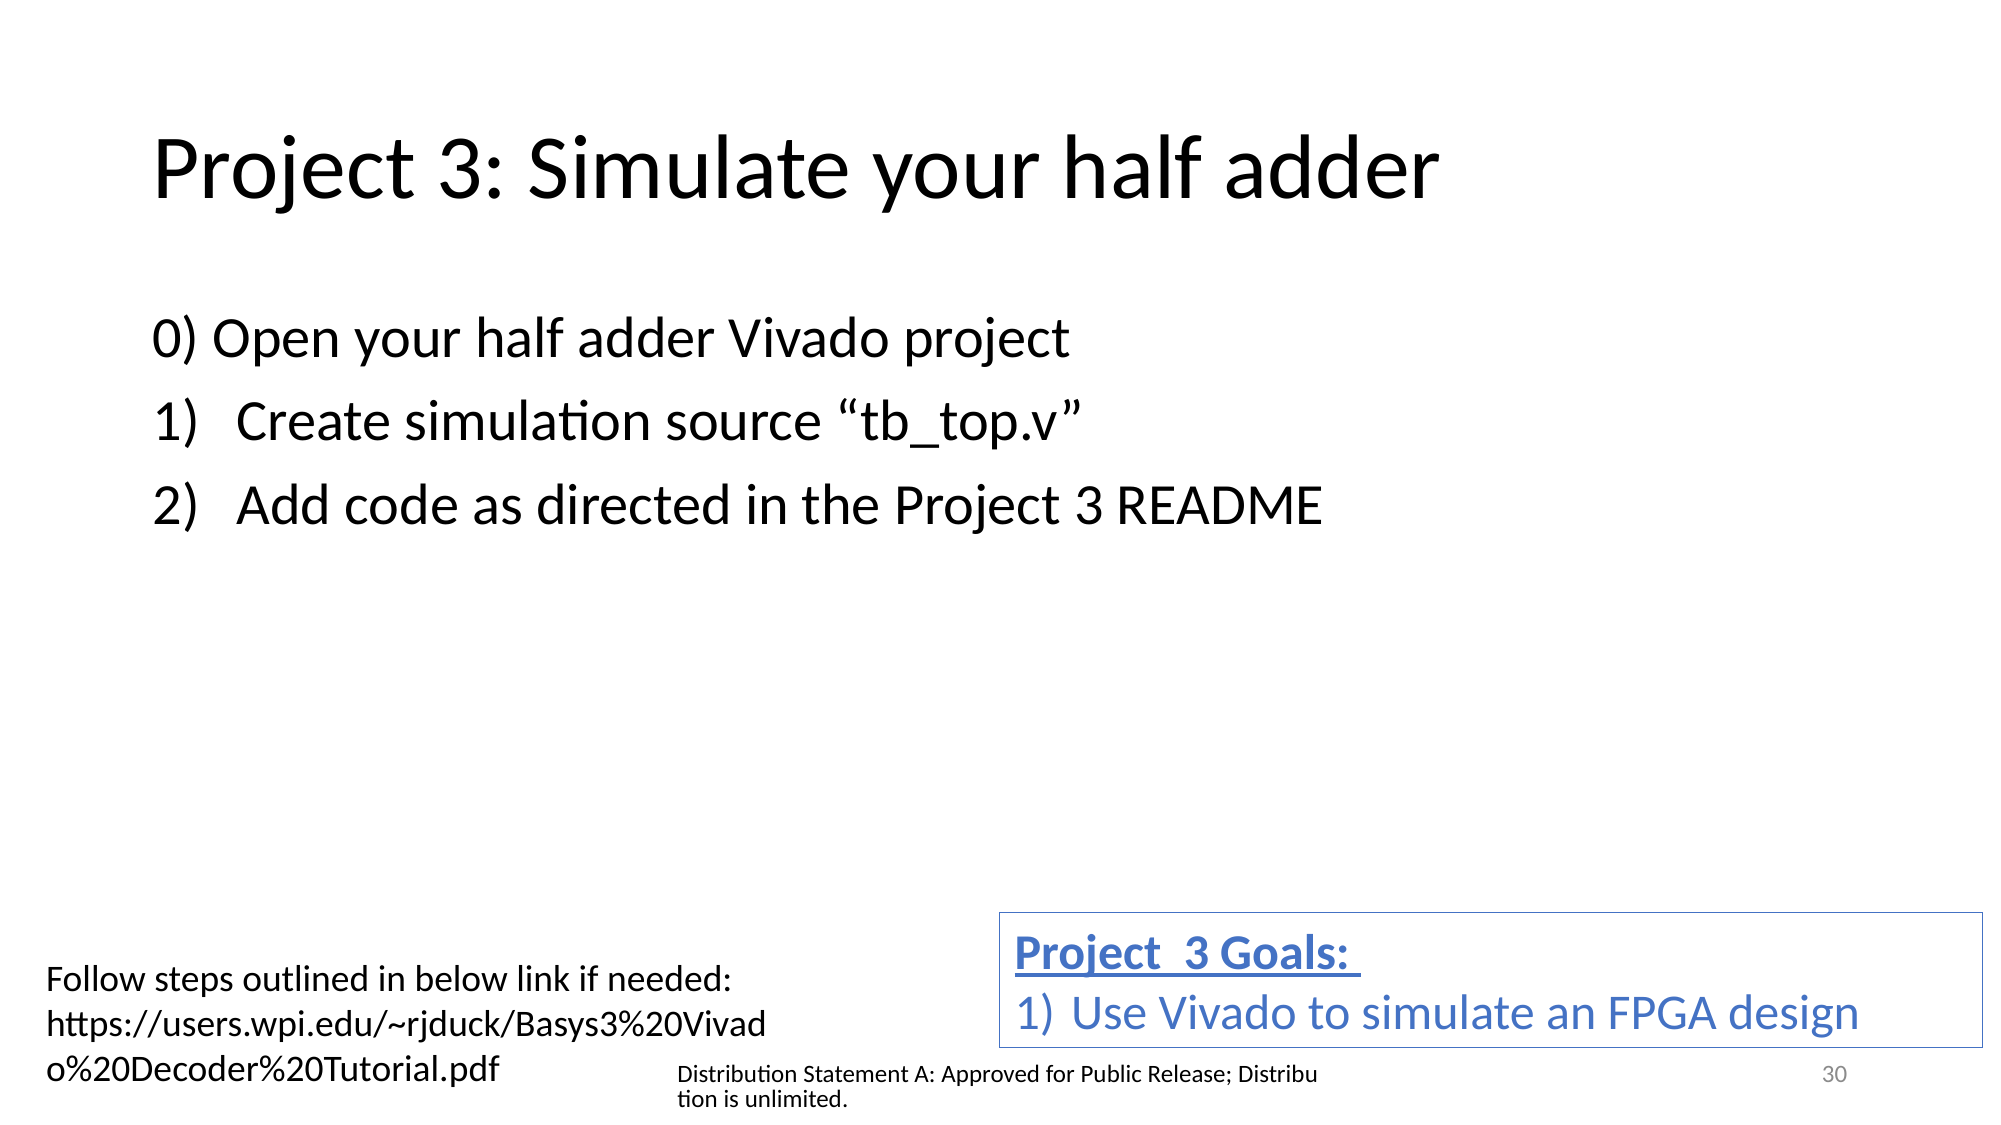

# Project 3: Simulate your half adder
0) Open your half adder Vivado project
Create simulation source “tb_top.v”
Add code as directed in the Project 3 README

Project  3 Goals:
Use Vivado to simulate an FPGA design
Follow steps outlined in below link if needed:  https://users.wpi.edu/~rjduck/Basys3%20Vivado%20Decoder%20Tutorial.pdf
Distribution Statement A: Approved for Public Release; Distribution is unlimited.
30